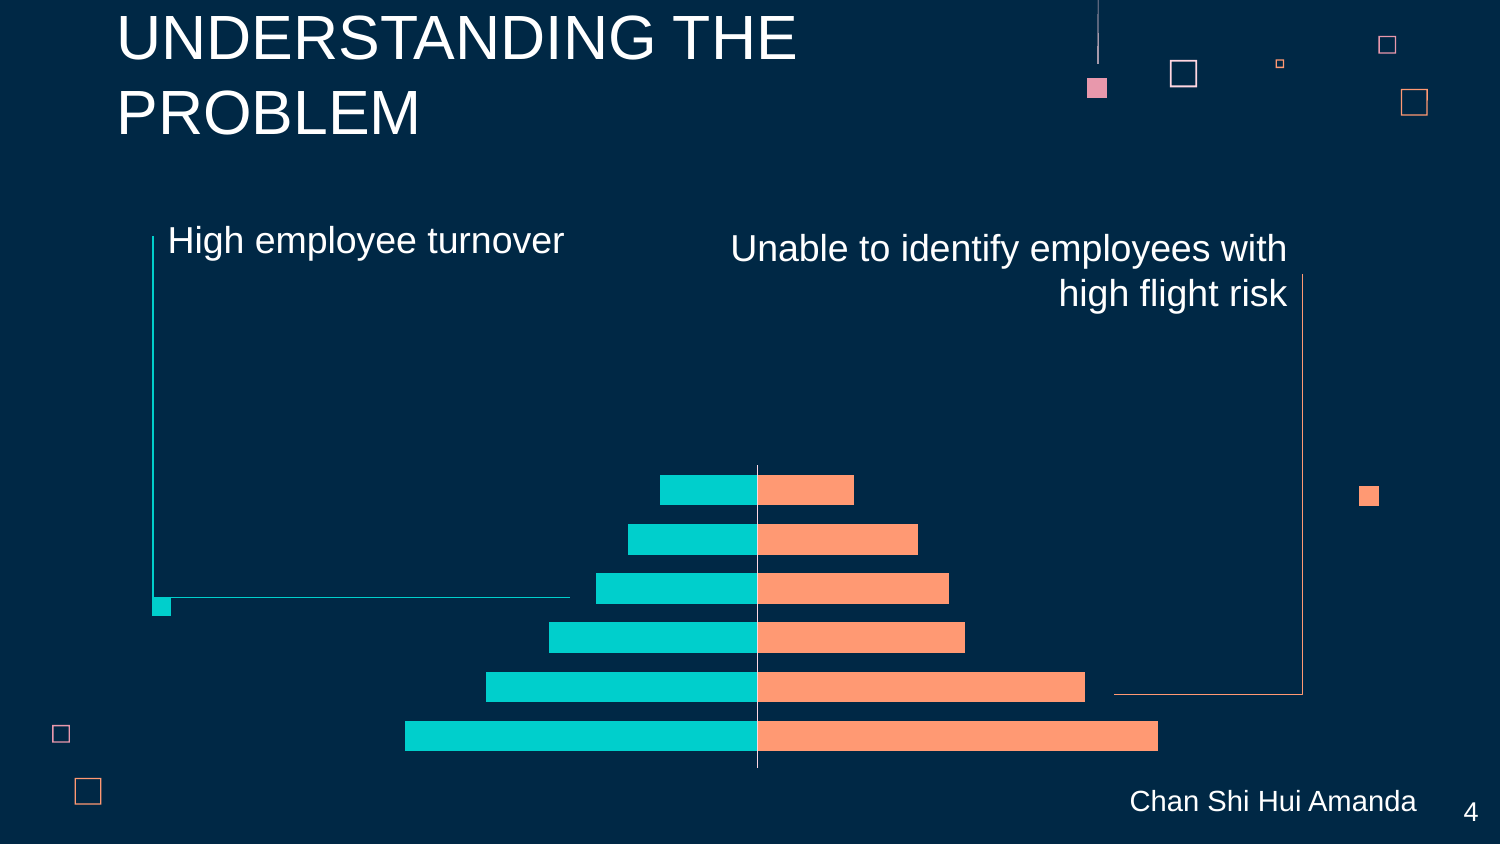

UNDERSTANDING THE PROBLEM
# High employee turnover
Unable to identify employees with high flight risk

Chan Shi Hui Amanda
4